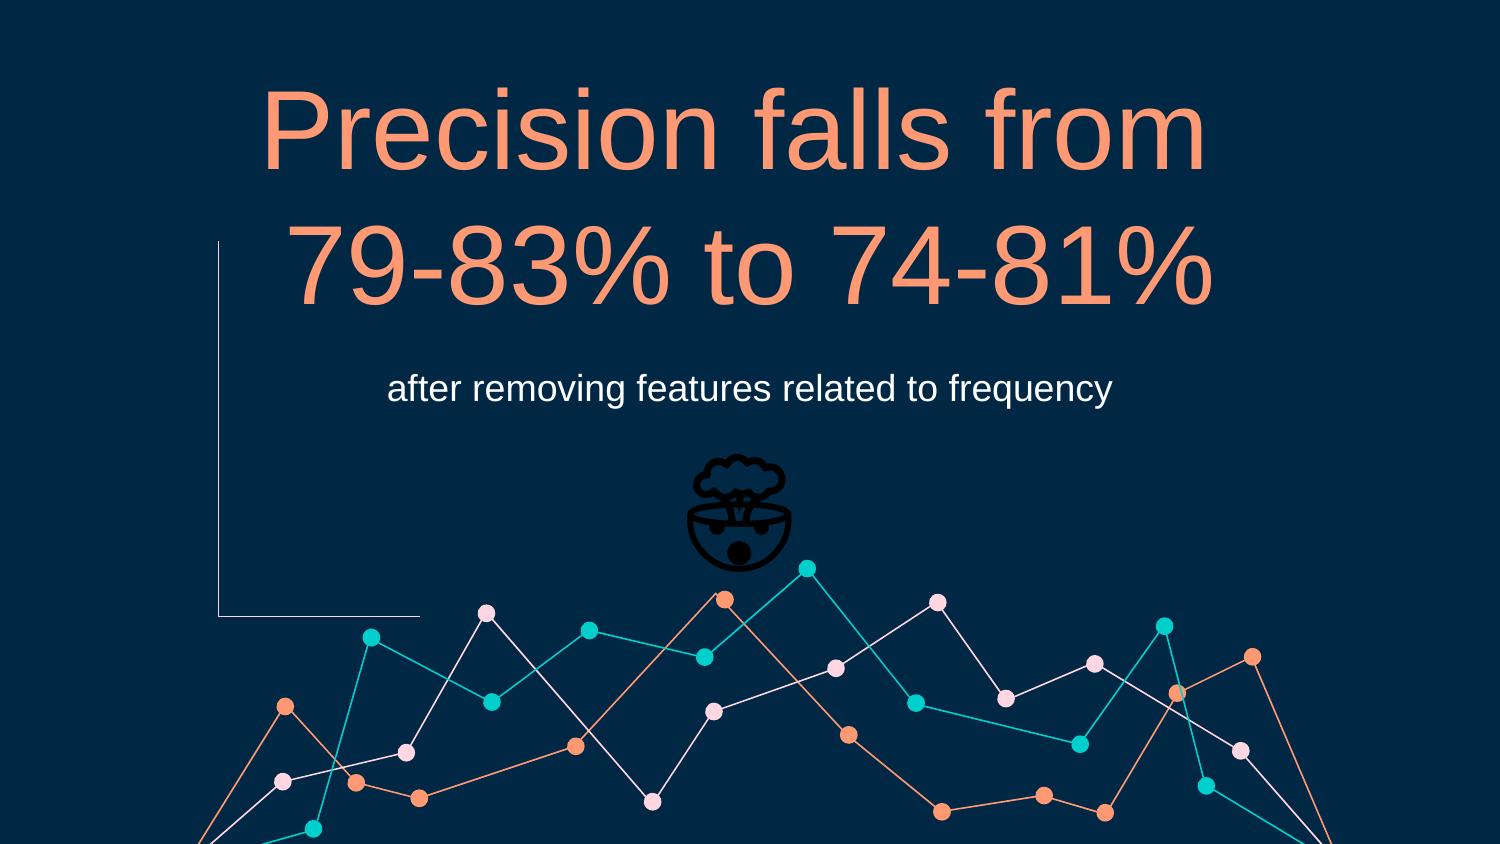

# Precision falls from
79-83% to 74-81%
after removing features related to frequency
🤯